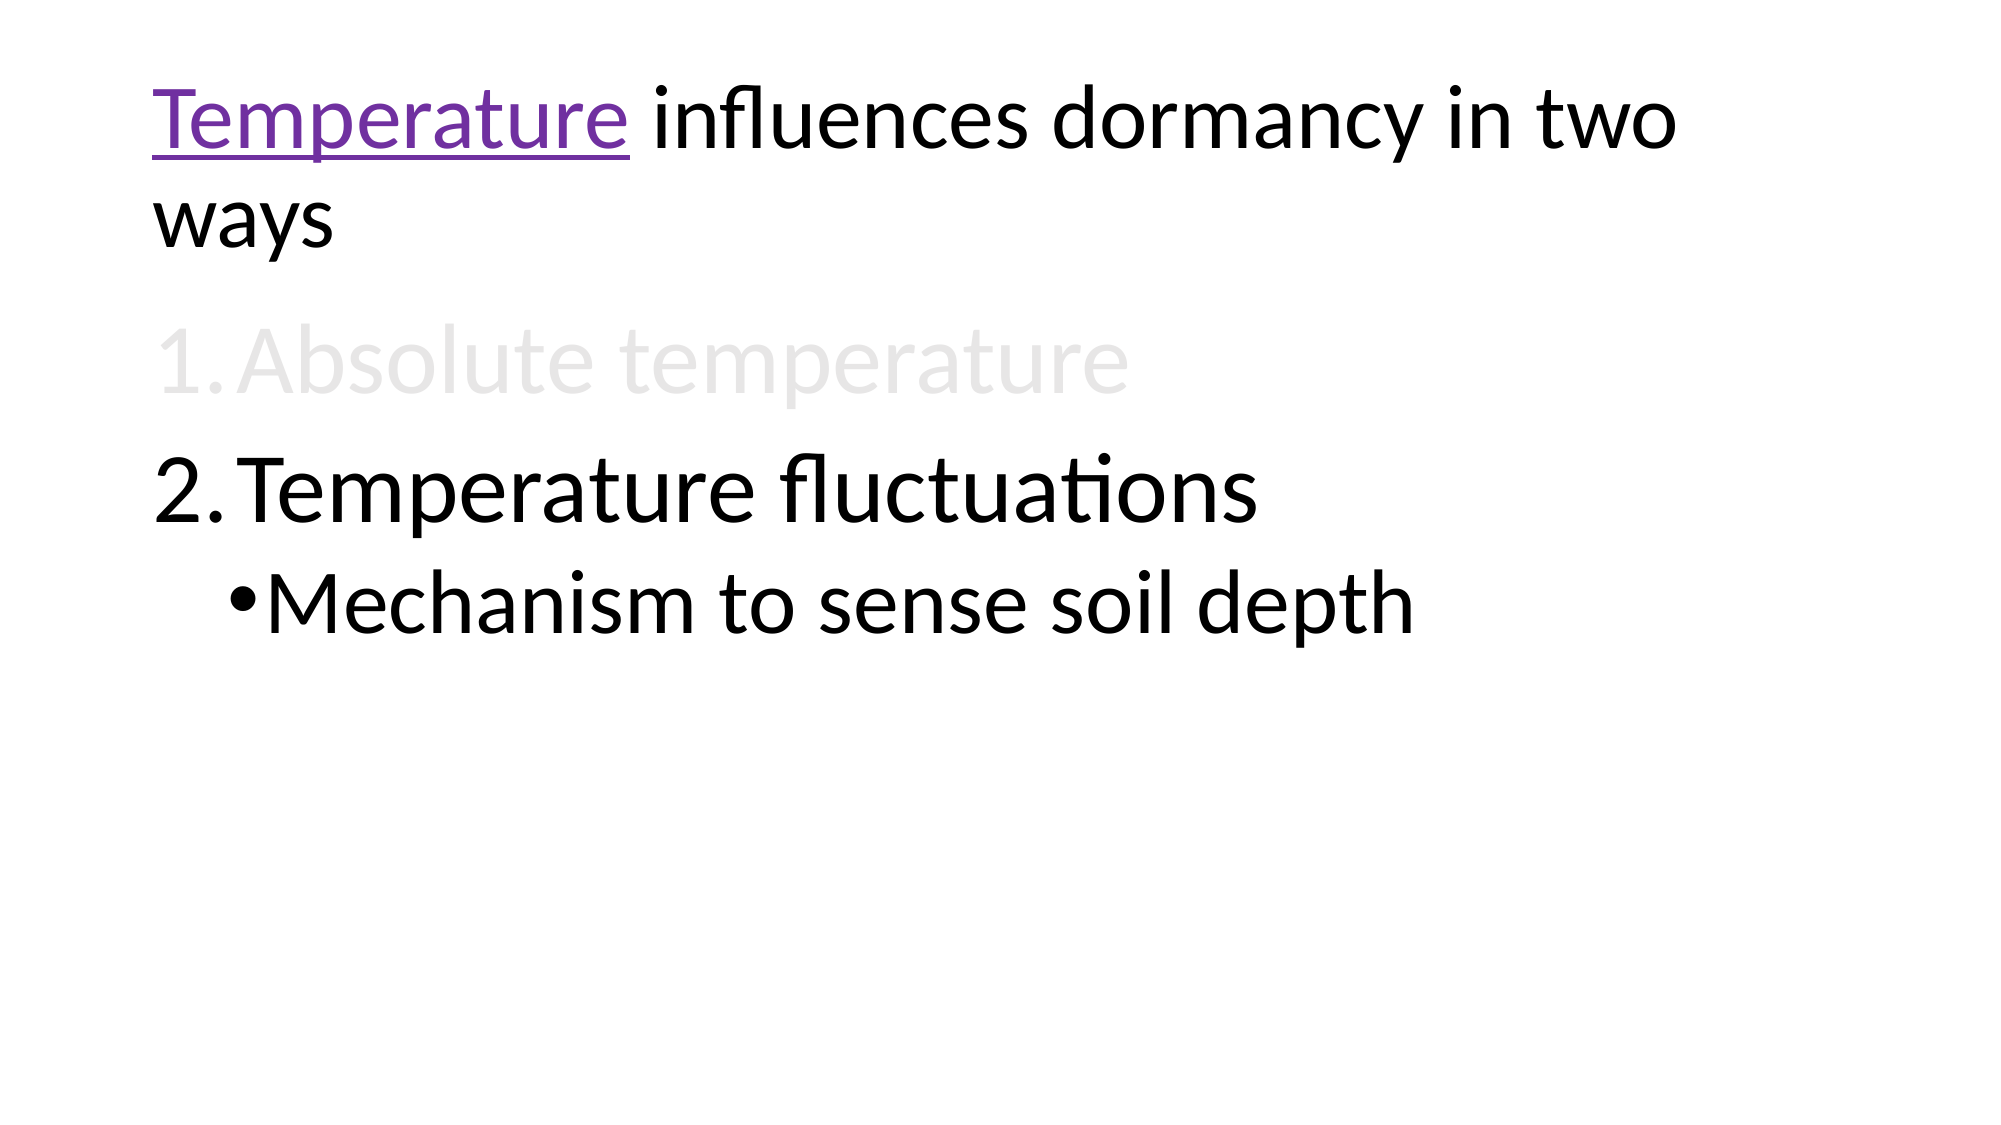

# Temperature influences dormancy in two ways
Absolute temperature
Temperature fluctuations
Mechanism to sense soil depth